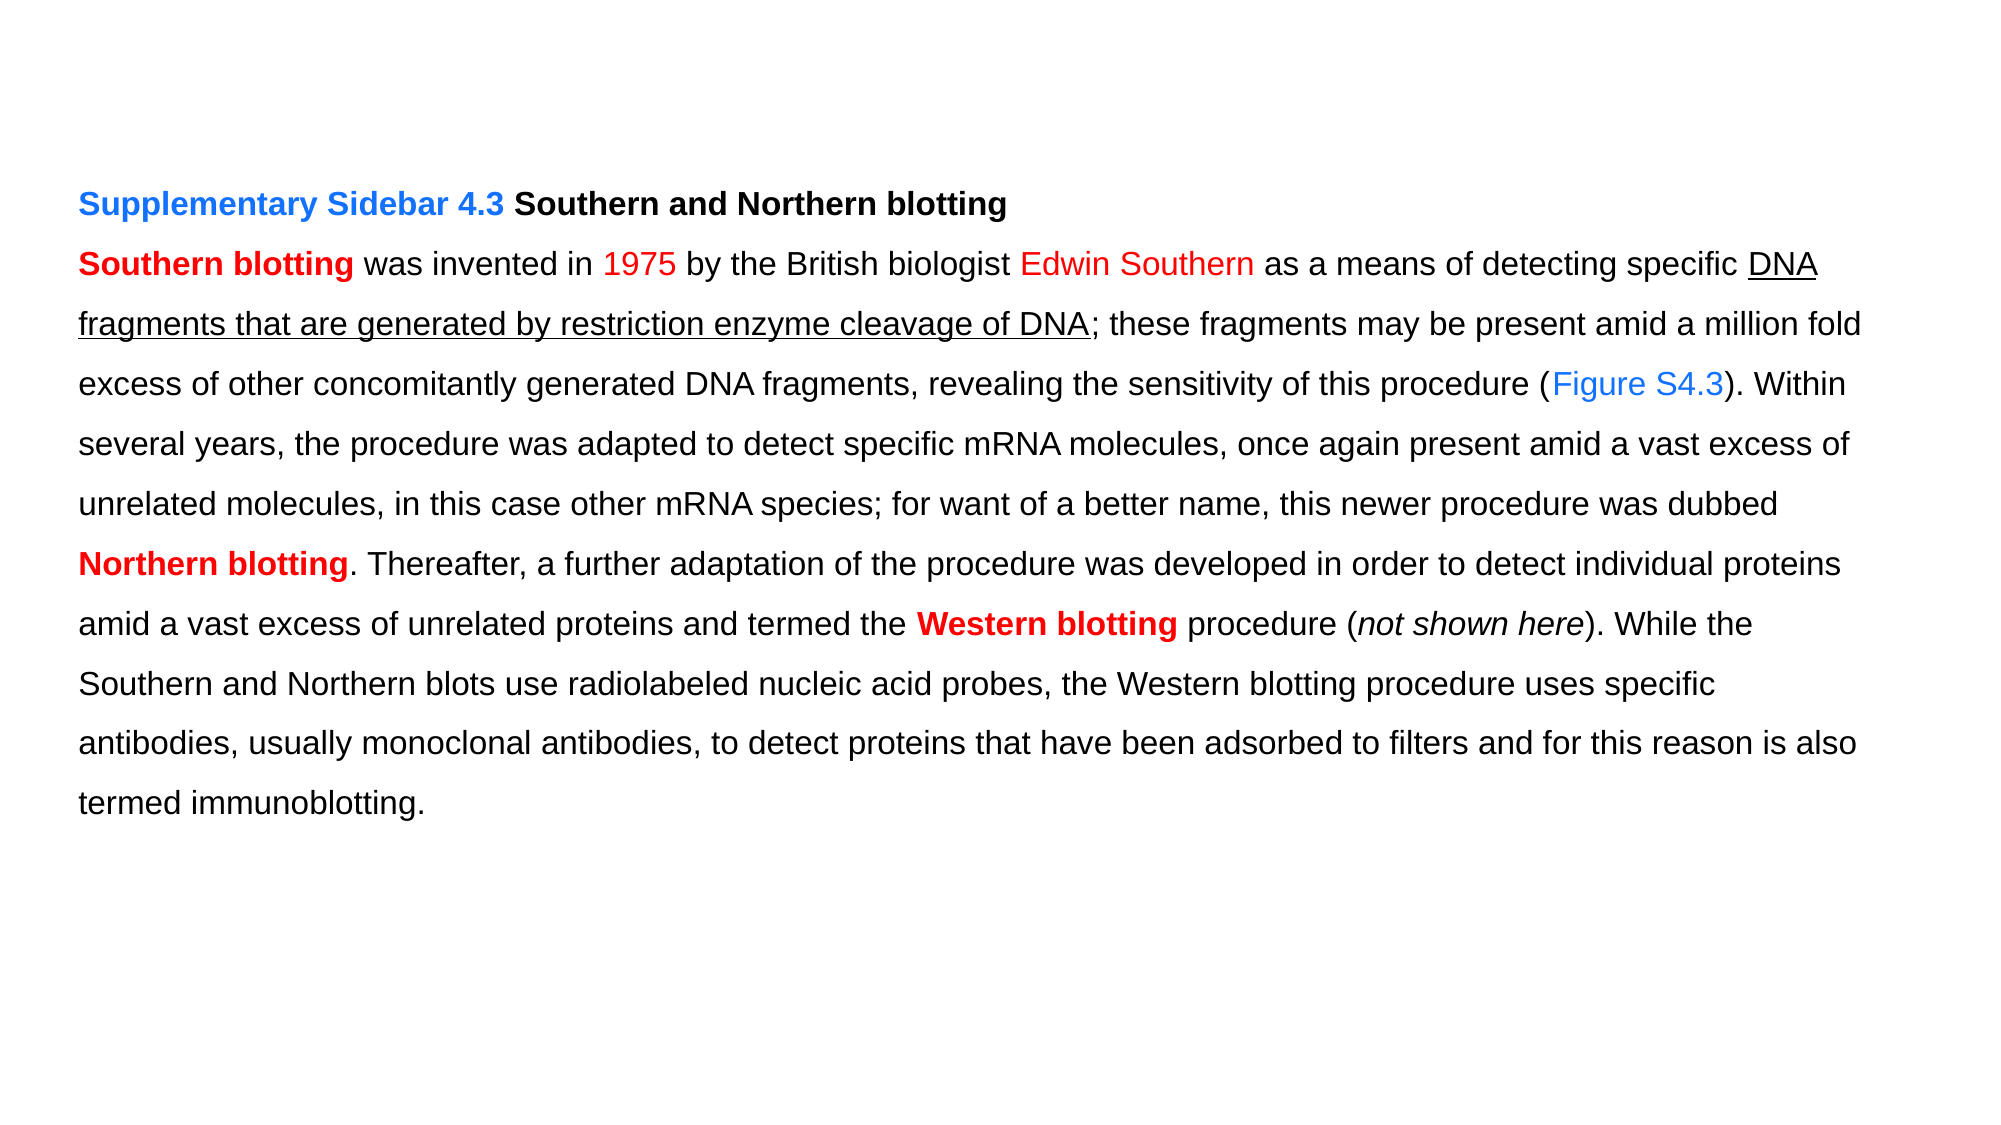

Supplementary Sidebar 4.3 Southern and Northern blotting
Southern blotting was invented in 1975 by the British biologist Edwin Southern as a means of detecting specific DNA fragments that are generated by restriction enzyme cleavage of DNA; these fragments may be present amid a million fold excess of other concomitantly generated DNA fragments, revealing the sensitivity of this procedure (Figure S4.3). Within several years, the procedure was adapted to detect specific mRNA molecules, once again present amid a vast excess of unrelated molecules, in this case other mRNA species; for want of a better name, this newer procedure was dubbed Northern blotting. Thereafter, a further adaptation of the procedure was developed in order to detect individual proteins amid a vast excess of unrelated proteins and termed the Western blotting procedure (not shown here). While the Southern and Northern blots use radiolabeled nucleic acid probes, the Western blotting procedure uses specific antibodies, usually monoclonal antibodies, to detect proteins that have been adsorbed to filters and for this reason is also termed immunoblotting.